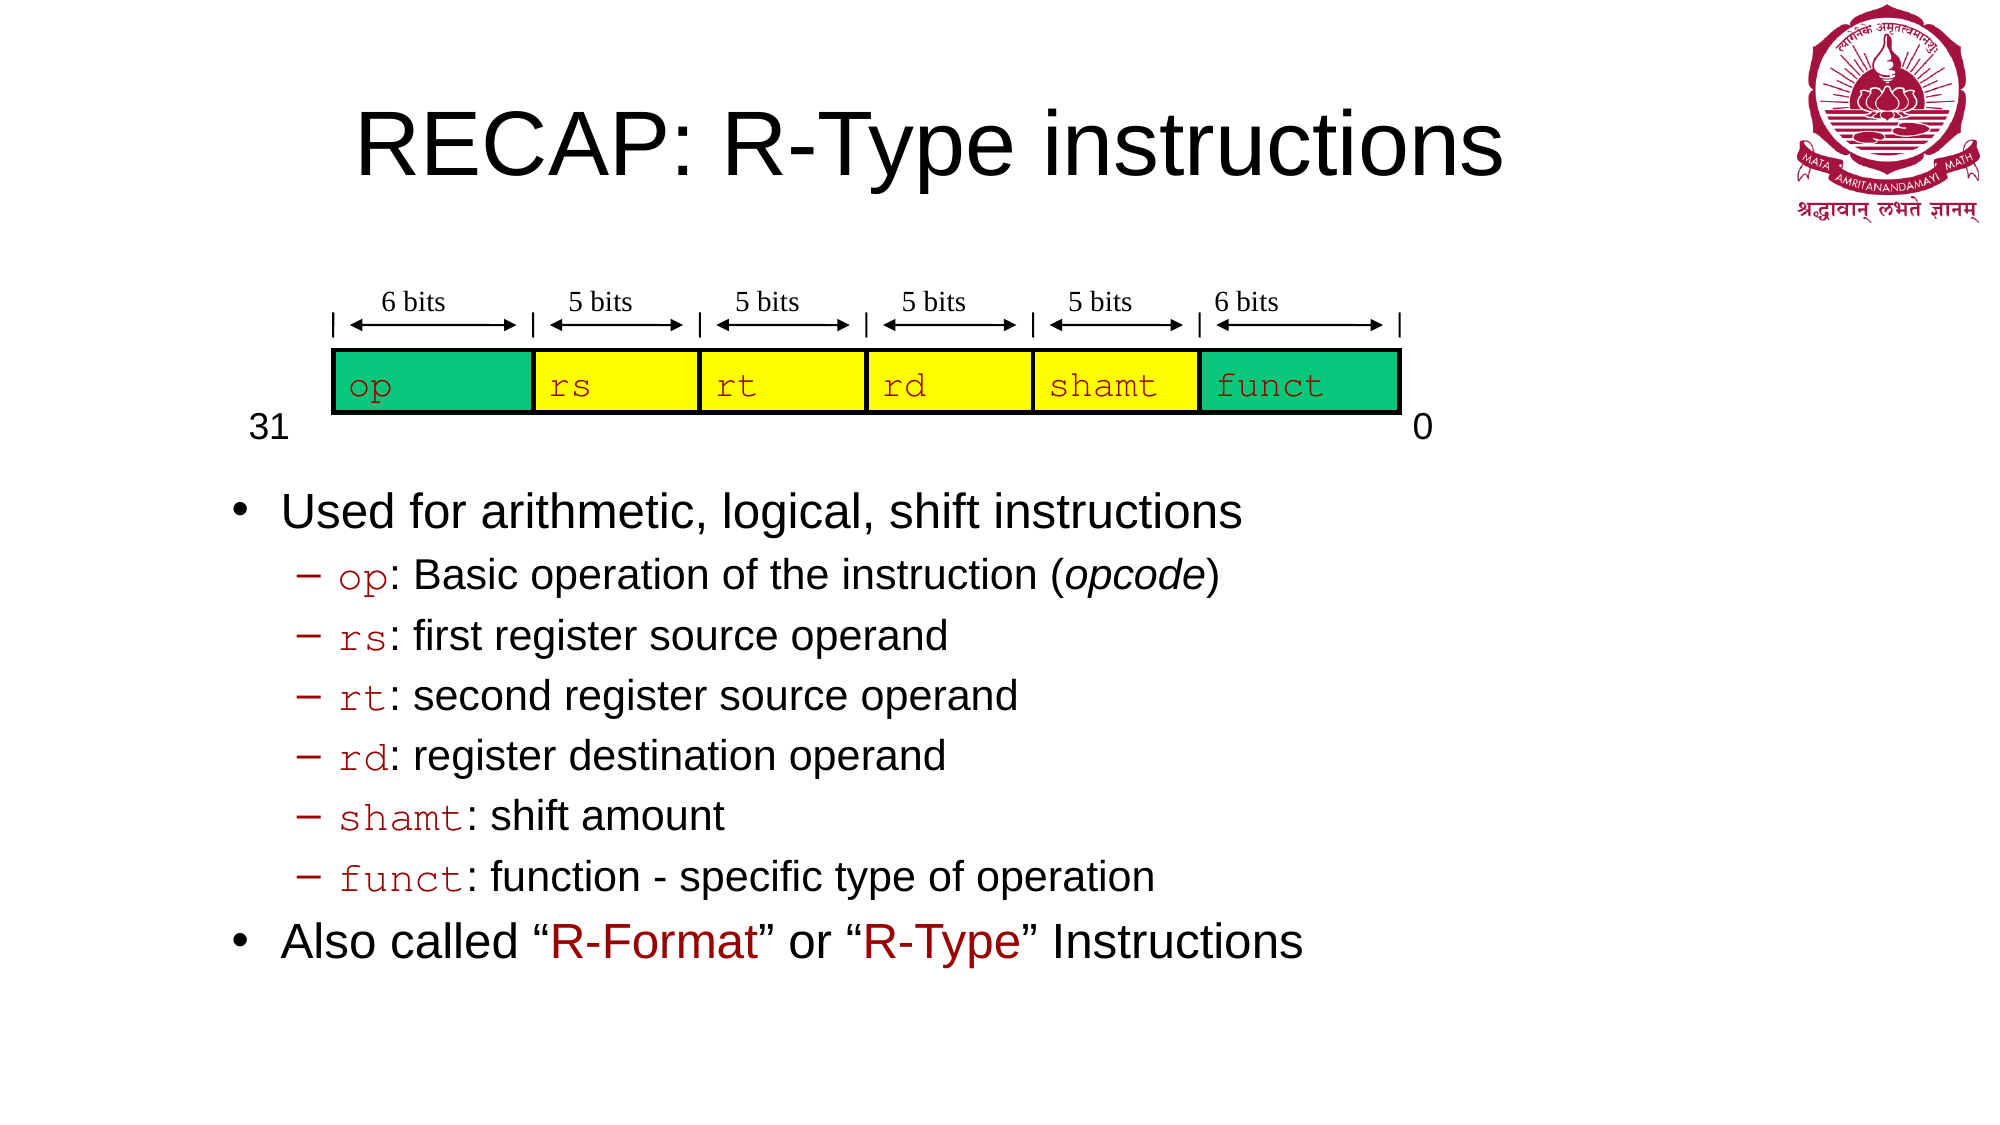

# RECAP: R-Type instructions
6 bits
5 bits
5 bits
5 bits
5 bits
6 bits

op
rs
rt
rd
shamt
funct
31
0
Used for arithmetic, logical, shift instructions
op: Basic operation of the instruction (opcode)
rs: first register source operand
rt: second register source operand
rd: register destination operand
shamt: shift amount
funct: function - specific type of operation
Also called “R-Format” or “R-Type” Instructions